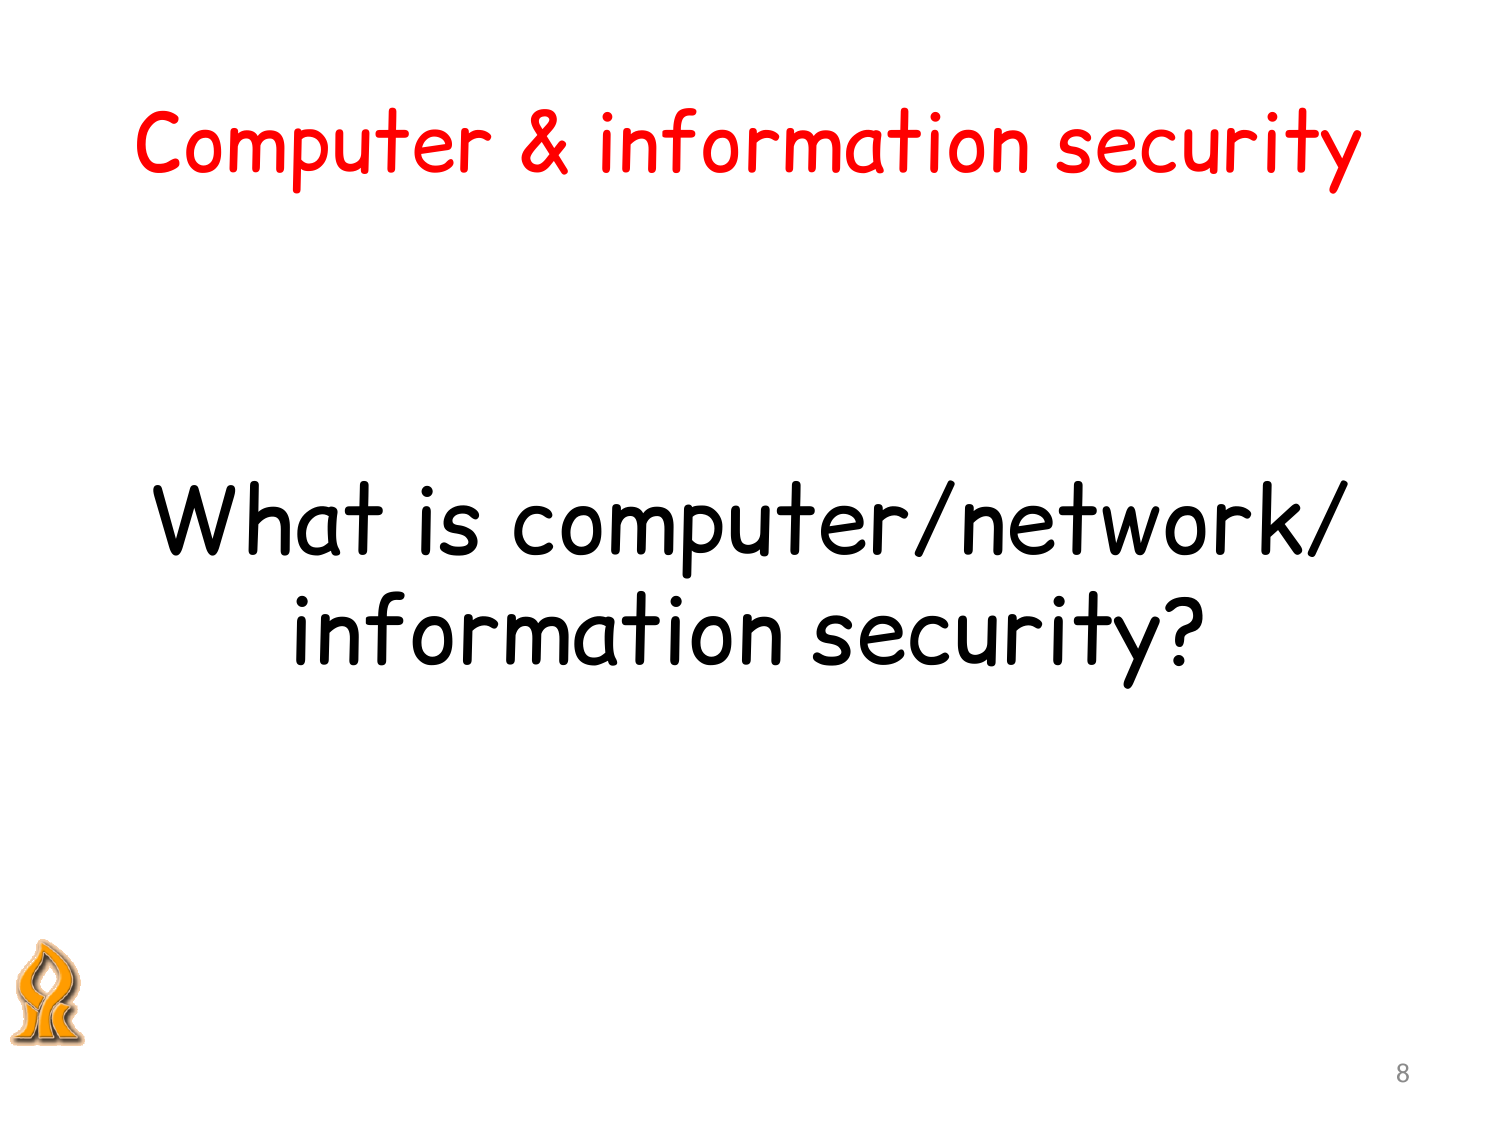

# Computer & information security

What is computer/network/ information security?
8